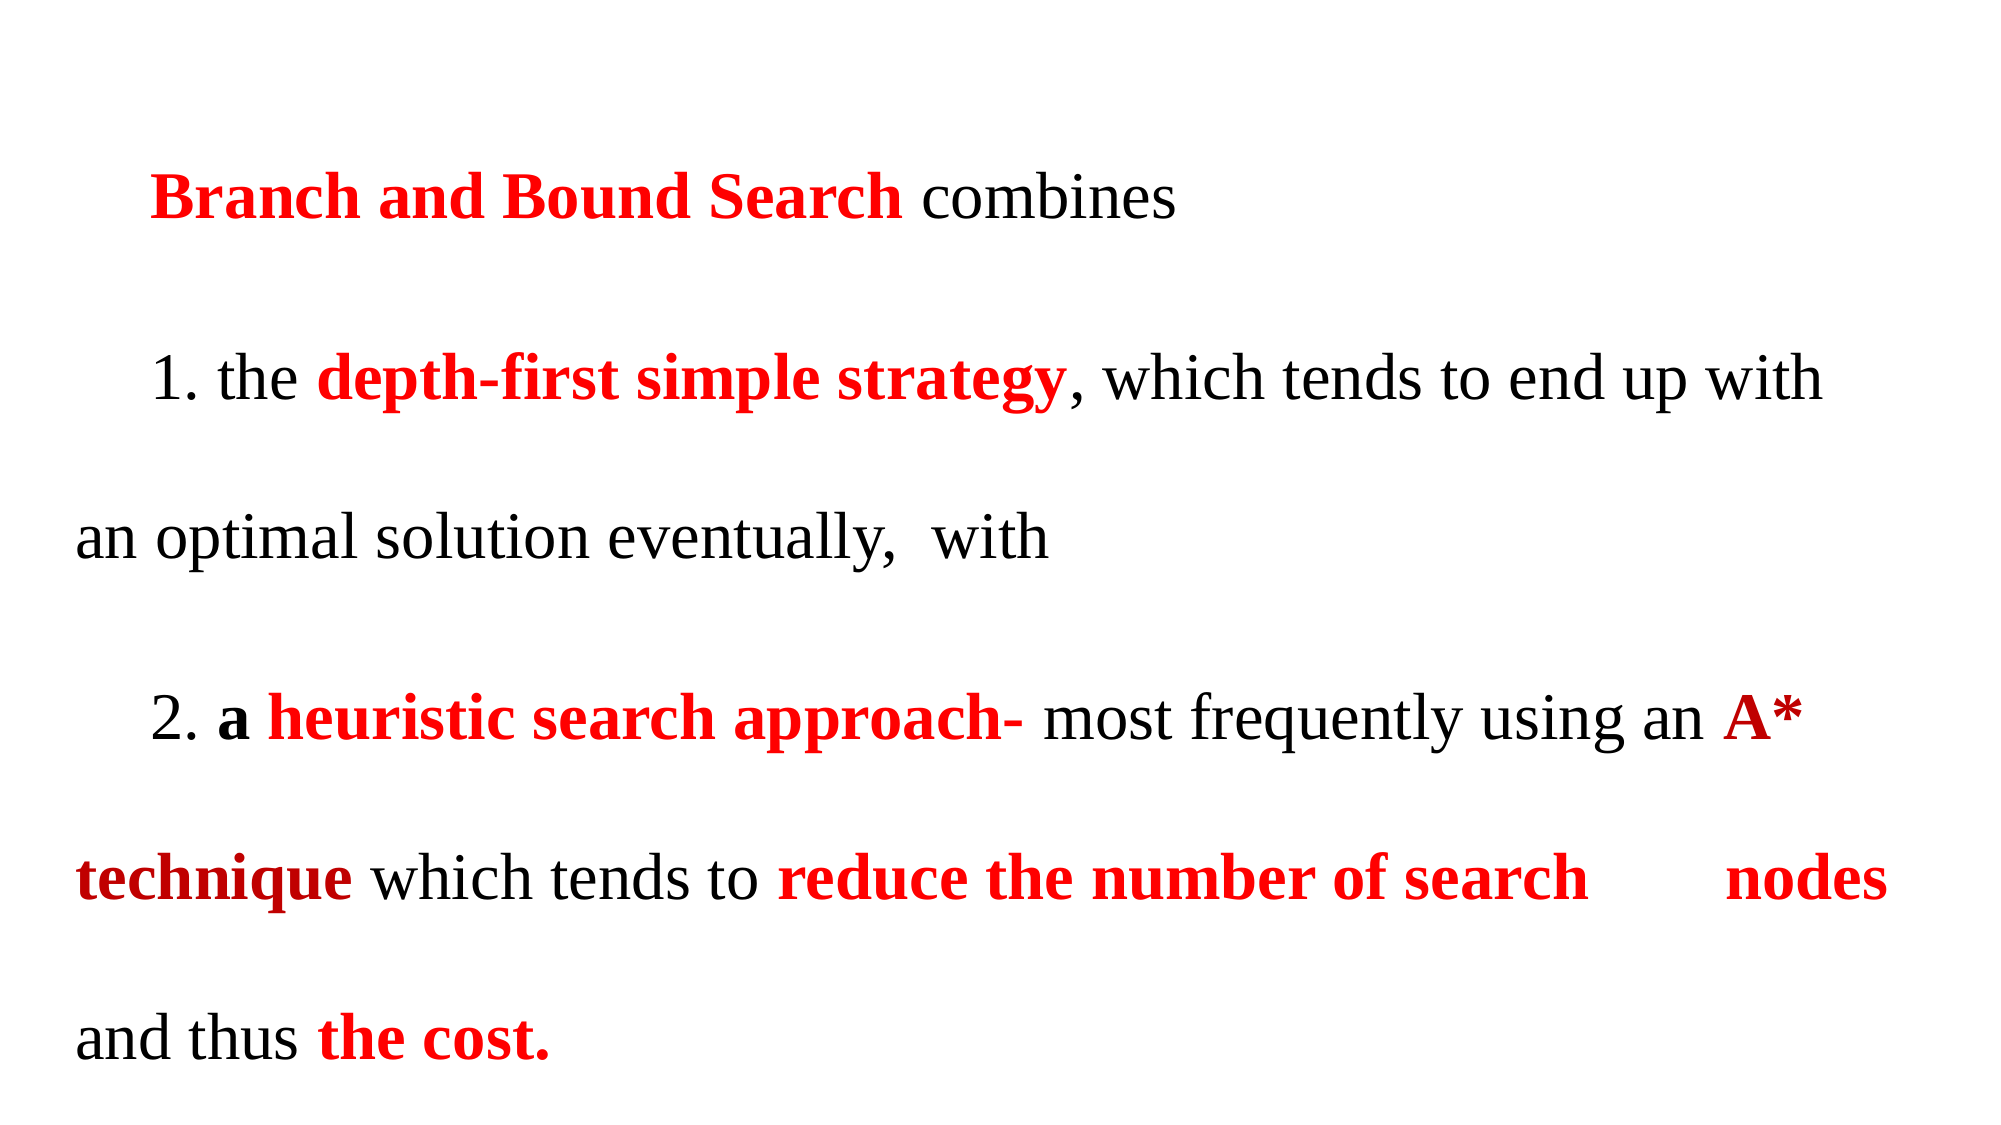

Branch and Bound Search combines
1. the depth-first simple strategy, which tends to end up with 	an optimal solution eventually,  with
2. a heuristic search approach- most frequently using an A* 	technique which tends to reduce the number of search 	nodes and thus the cost.